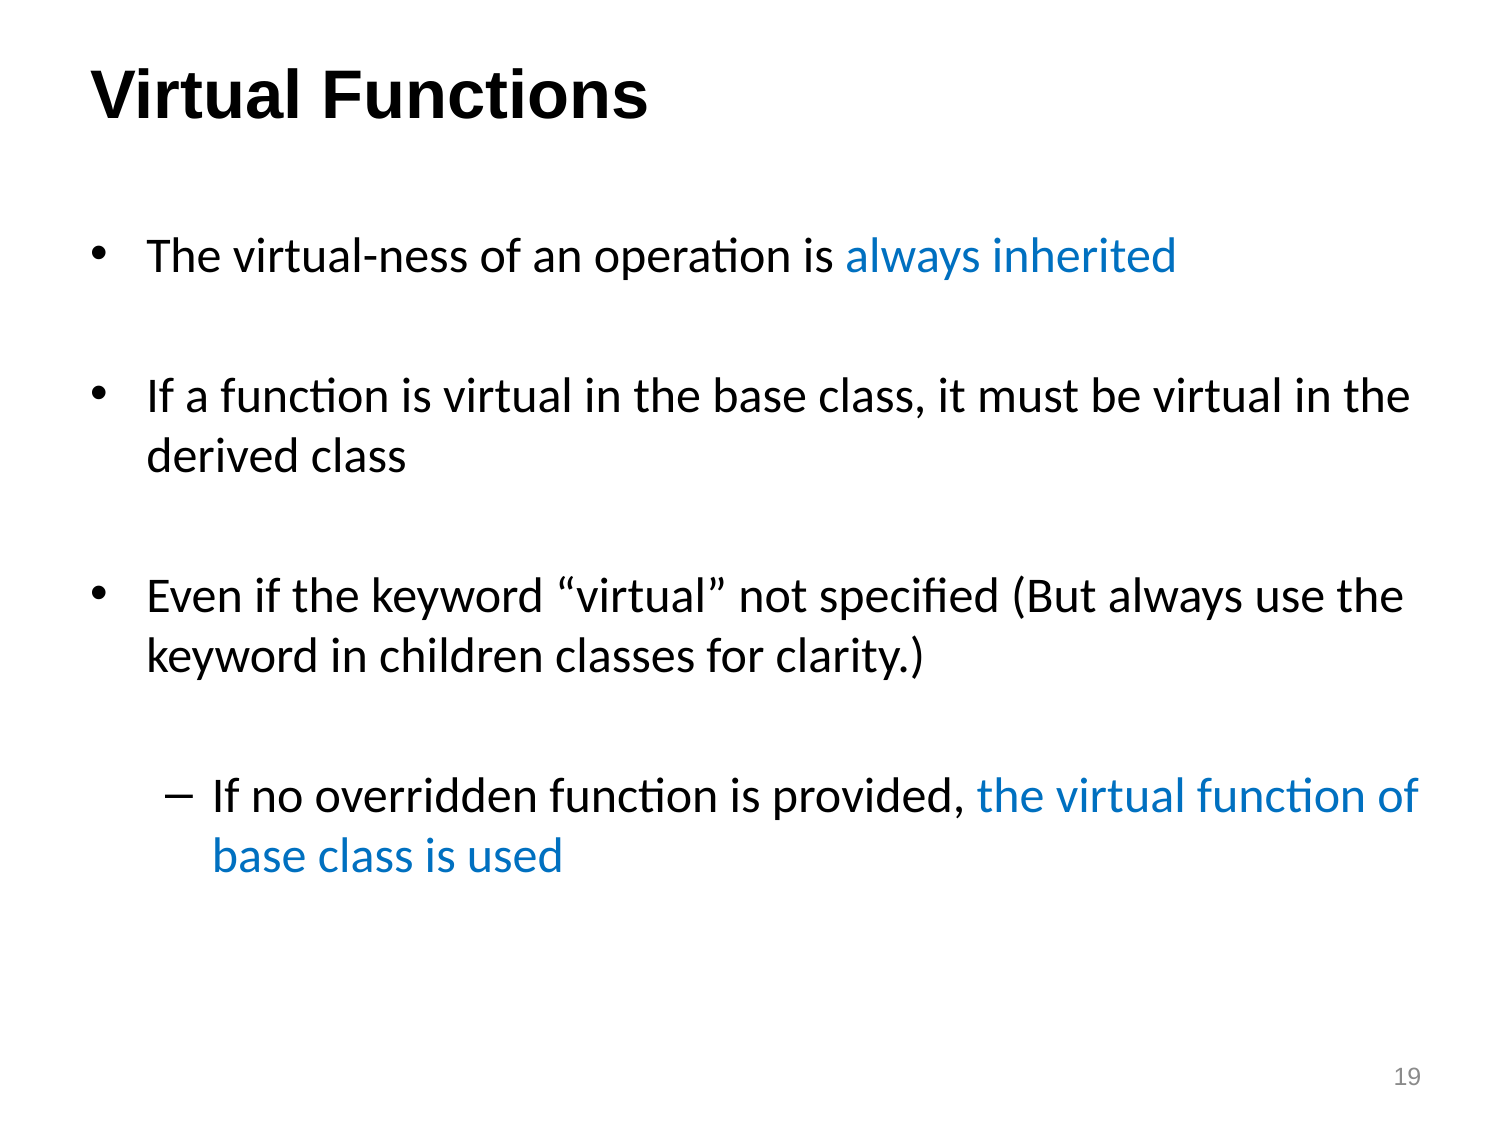

# Virtual Functions
The virtual-ness of an operation is always inherited

If a function is virtual in the base class, it must be virtual in the derived class

Even if the keyword “virtual” not specified (But always use the keyword in children classes for clarity.)

If no overridden function is provided, the virtual function of base class is used
19